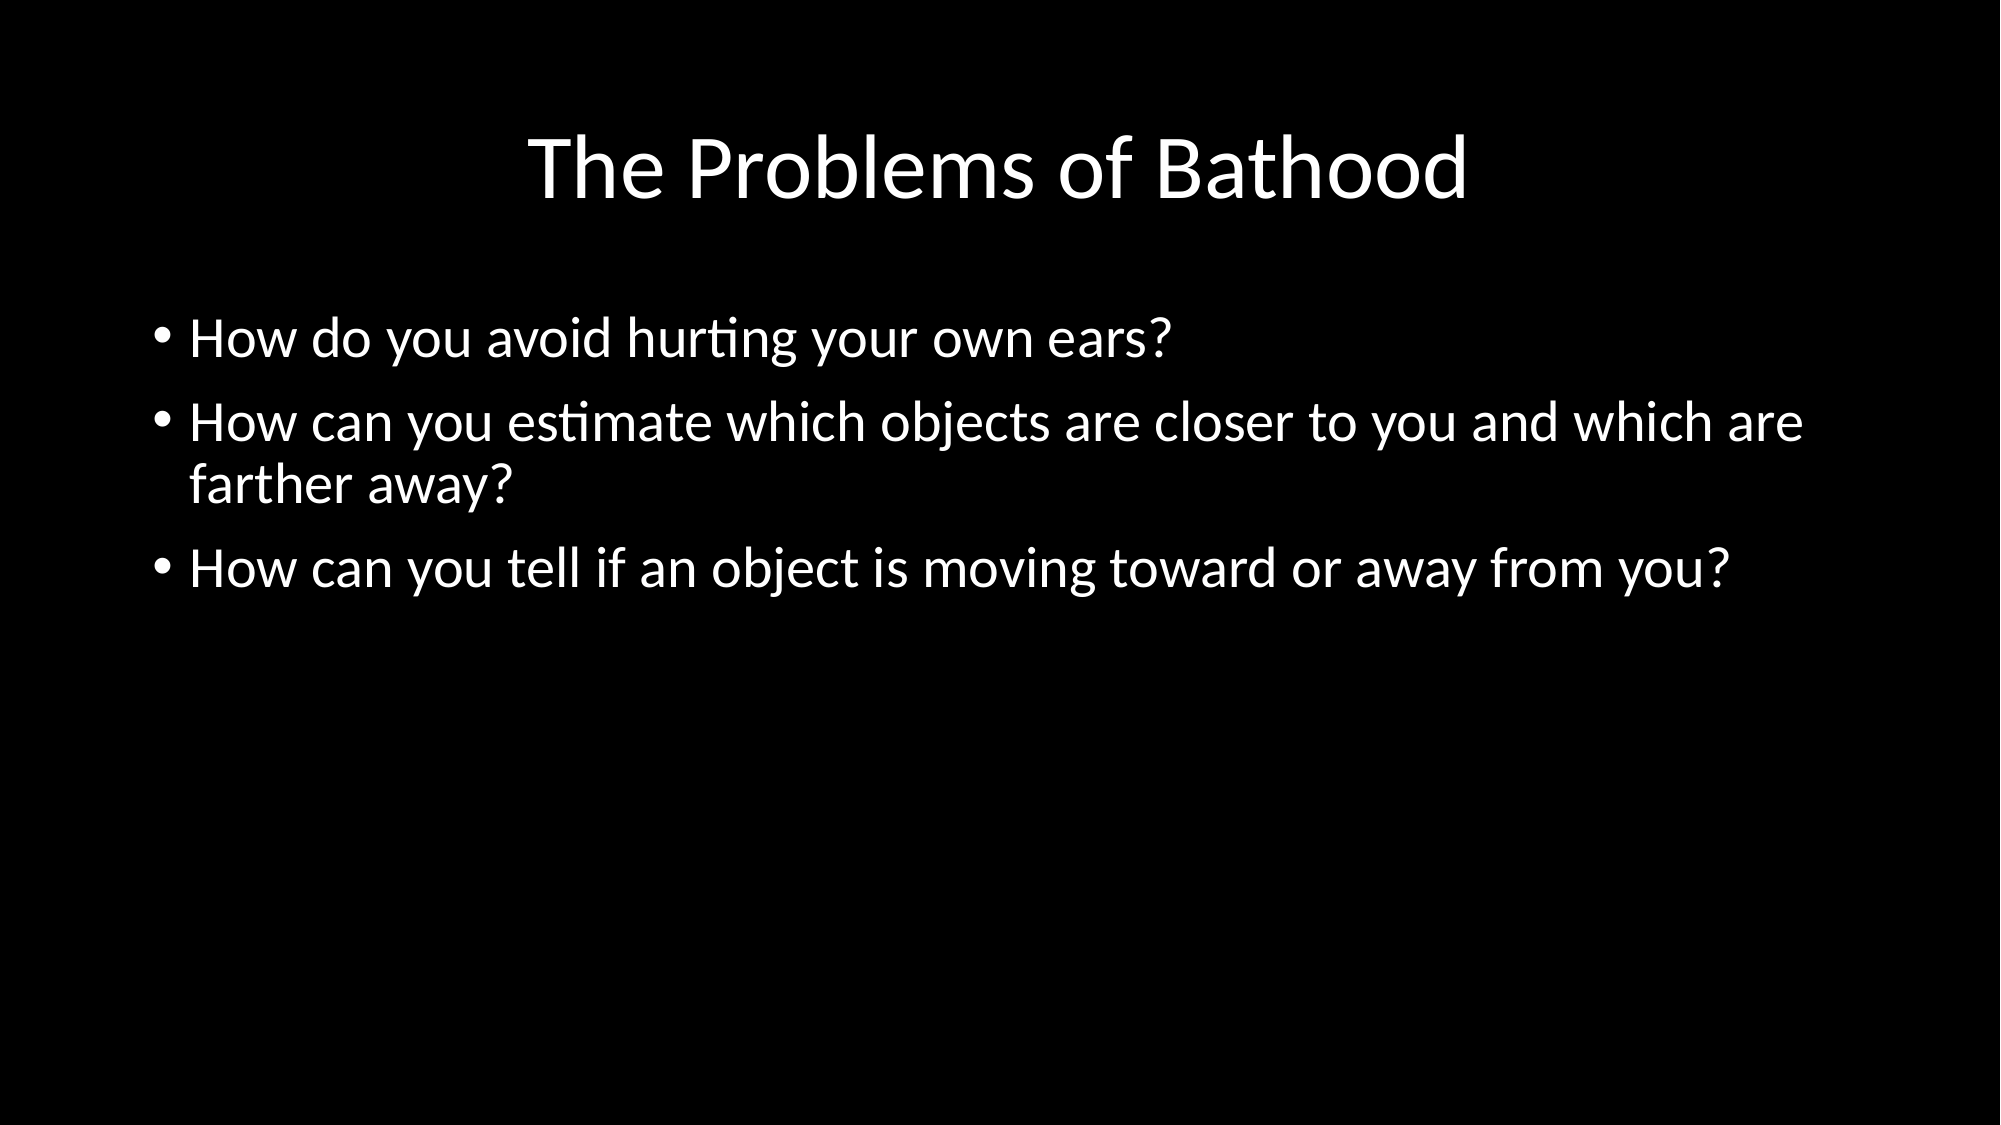

# The Problems of Bathood
How do you avoid hurting your own ears?
How can you estimate which objects are closer to you and which are farther away?
How can you tell if an object is moving toward or away from you?